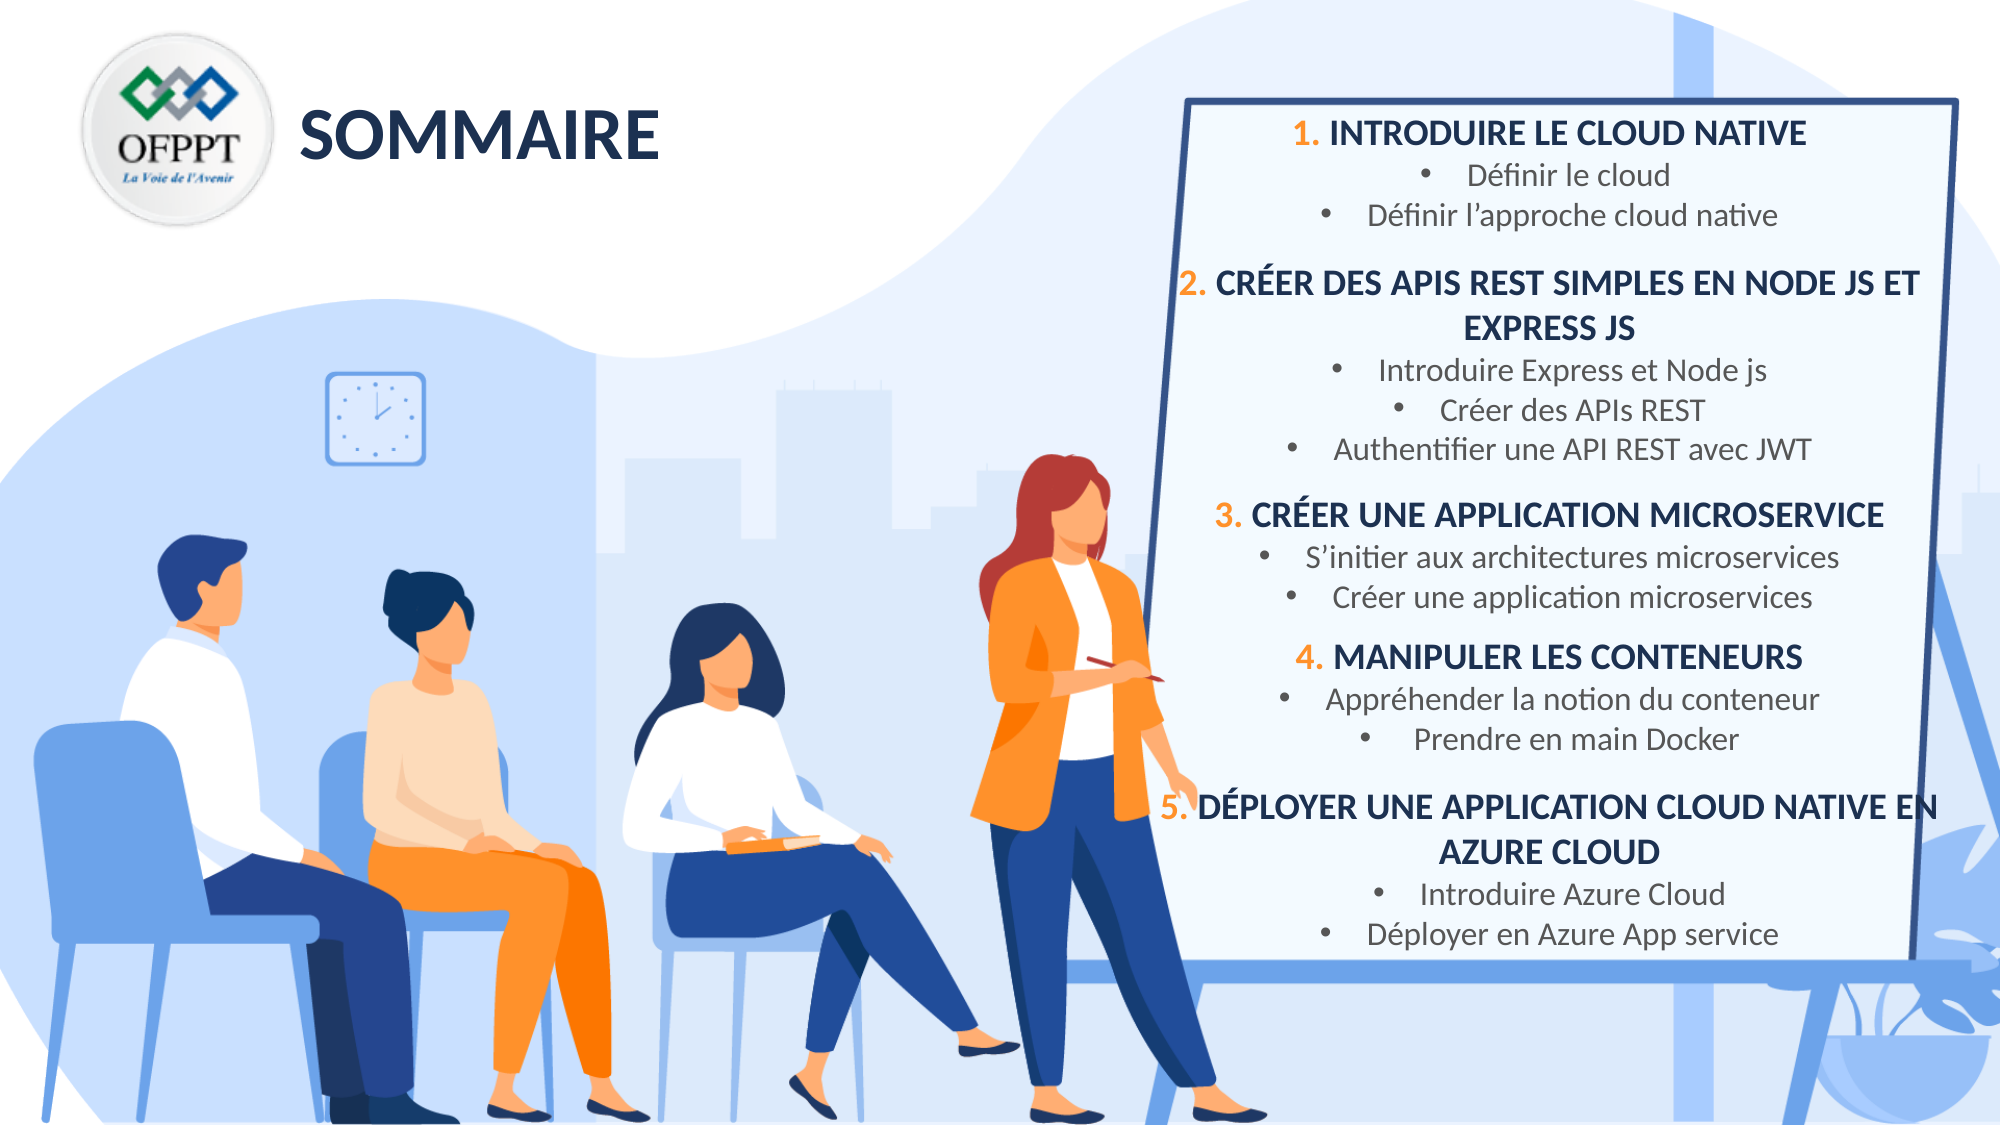

1. INTRODUIRE LE CLOUD NATIVE
Définir le cloud
Définir l’approche cloud native

2. CRÉER DES APIS REST SIMPLES EN NODE JS ET EXPRESS JS
Introduire Express et Node js
Créer des APIs REST
Authentifier une API REST avec JWT

3. CRÉER UNE APPLICATION MICROSERVICE
S’initier aux architectures microservices
Créer une application microservices

4. Manipuler les conteneurs
Appréhender la notion du conteneur
 Prendre en main Docker

5. Déployer une application cloud native en Azure Cloud
Introduire Azure Cloud
Déployer en Azure App service